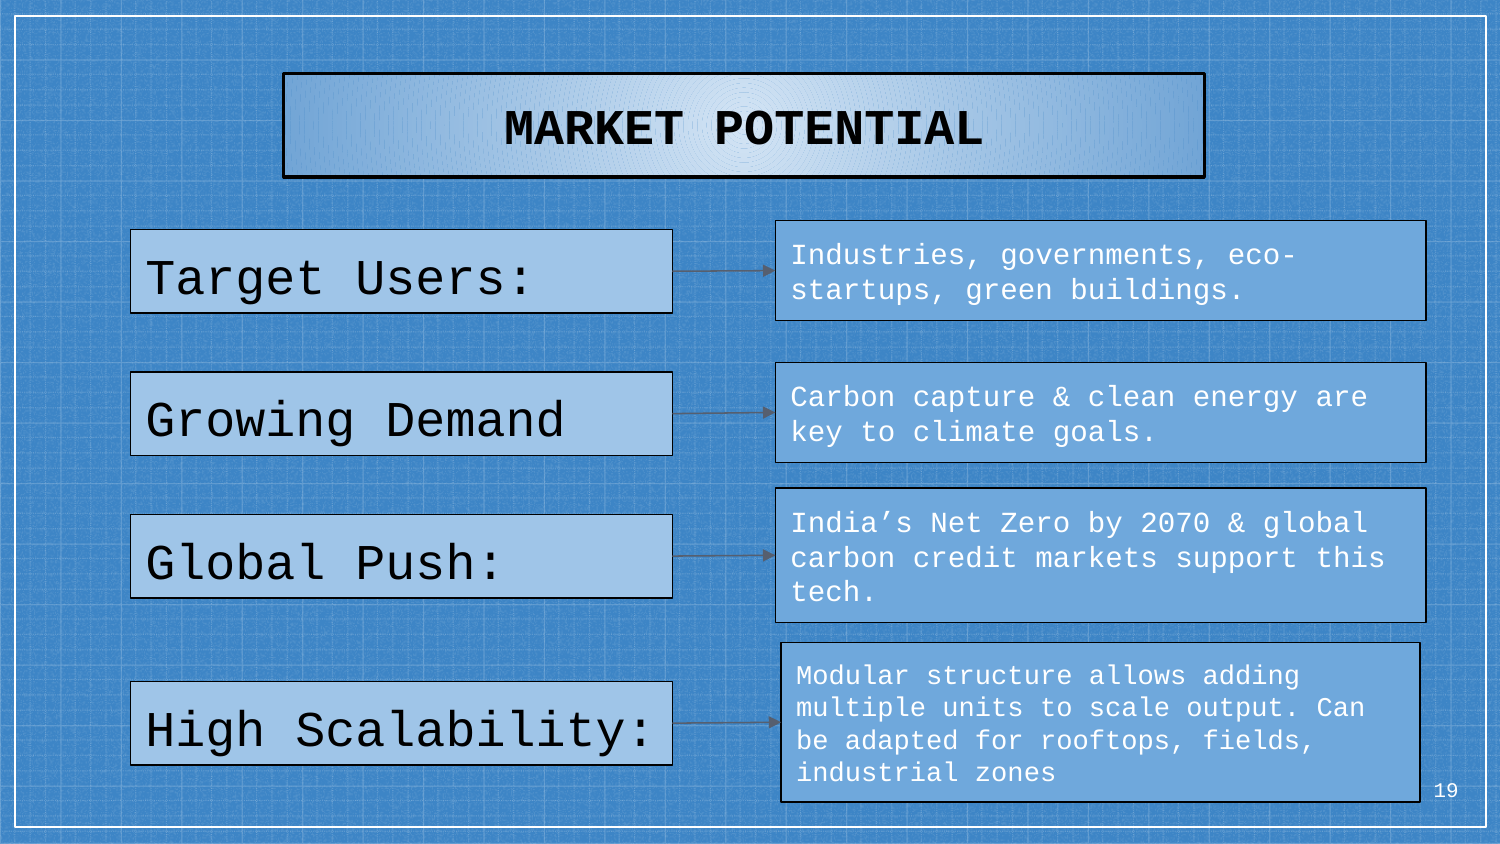

MARKET POTENTIAL
Industries, governments, eco-startups, green buildings.
Target Users:
Carbon capture & clean energy are key to climate goals.
Growing Demand
India’s Net Zero by 2070 & global carbon credit markets support this tech.
Global Push:
Modular structure allows adding multiple units to scale output. Can be adapted for rooftops, fields, industrial zones
High Scalability:
19